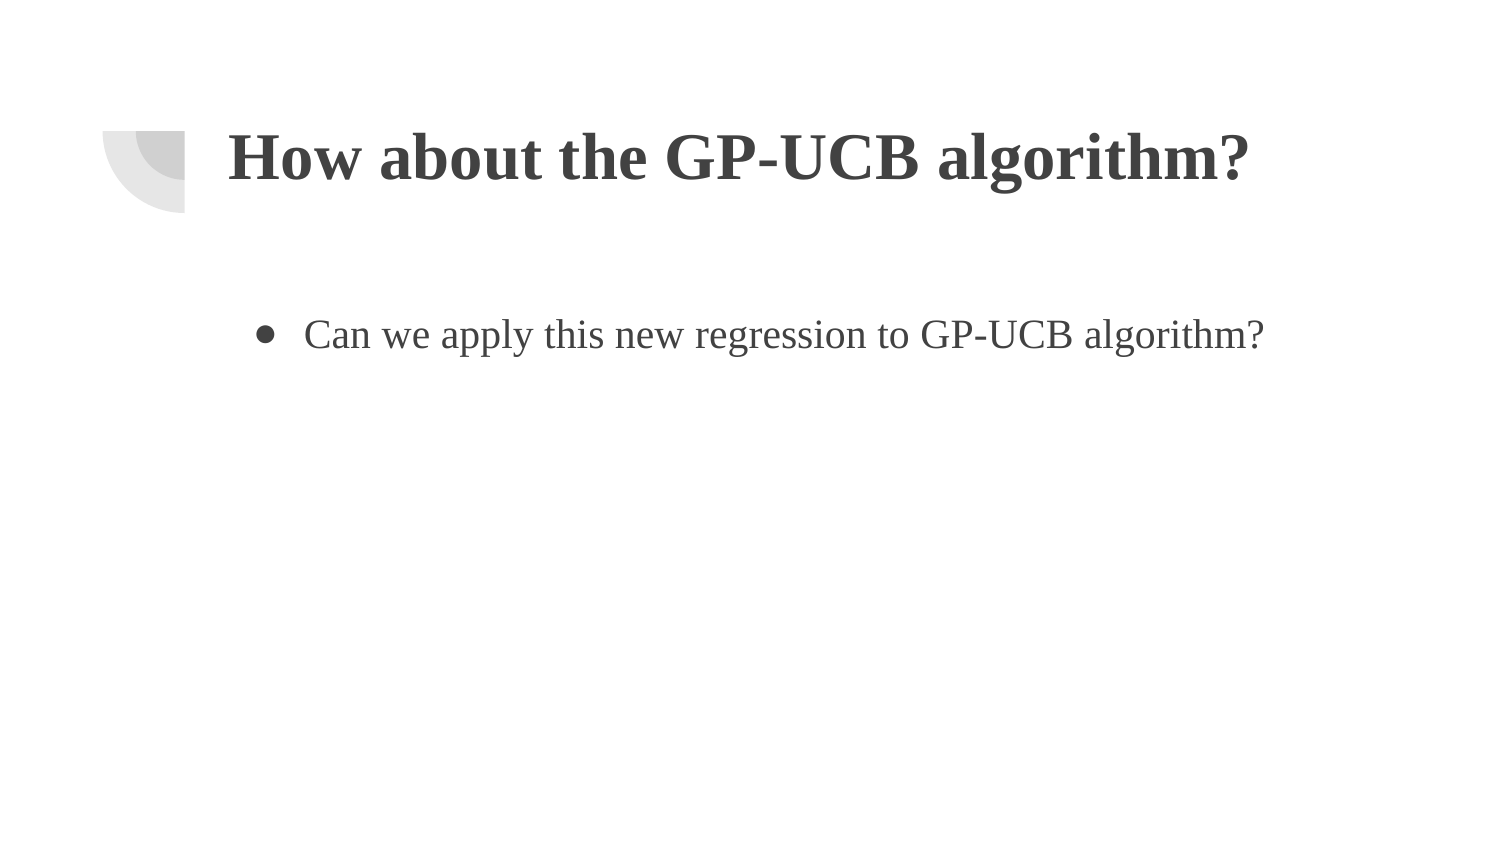

# How about the GP-UCB algorithm?
Can we apply this new regression to GP-UCB algorithm?